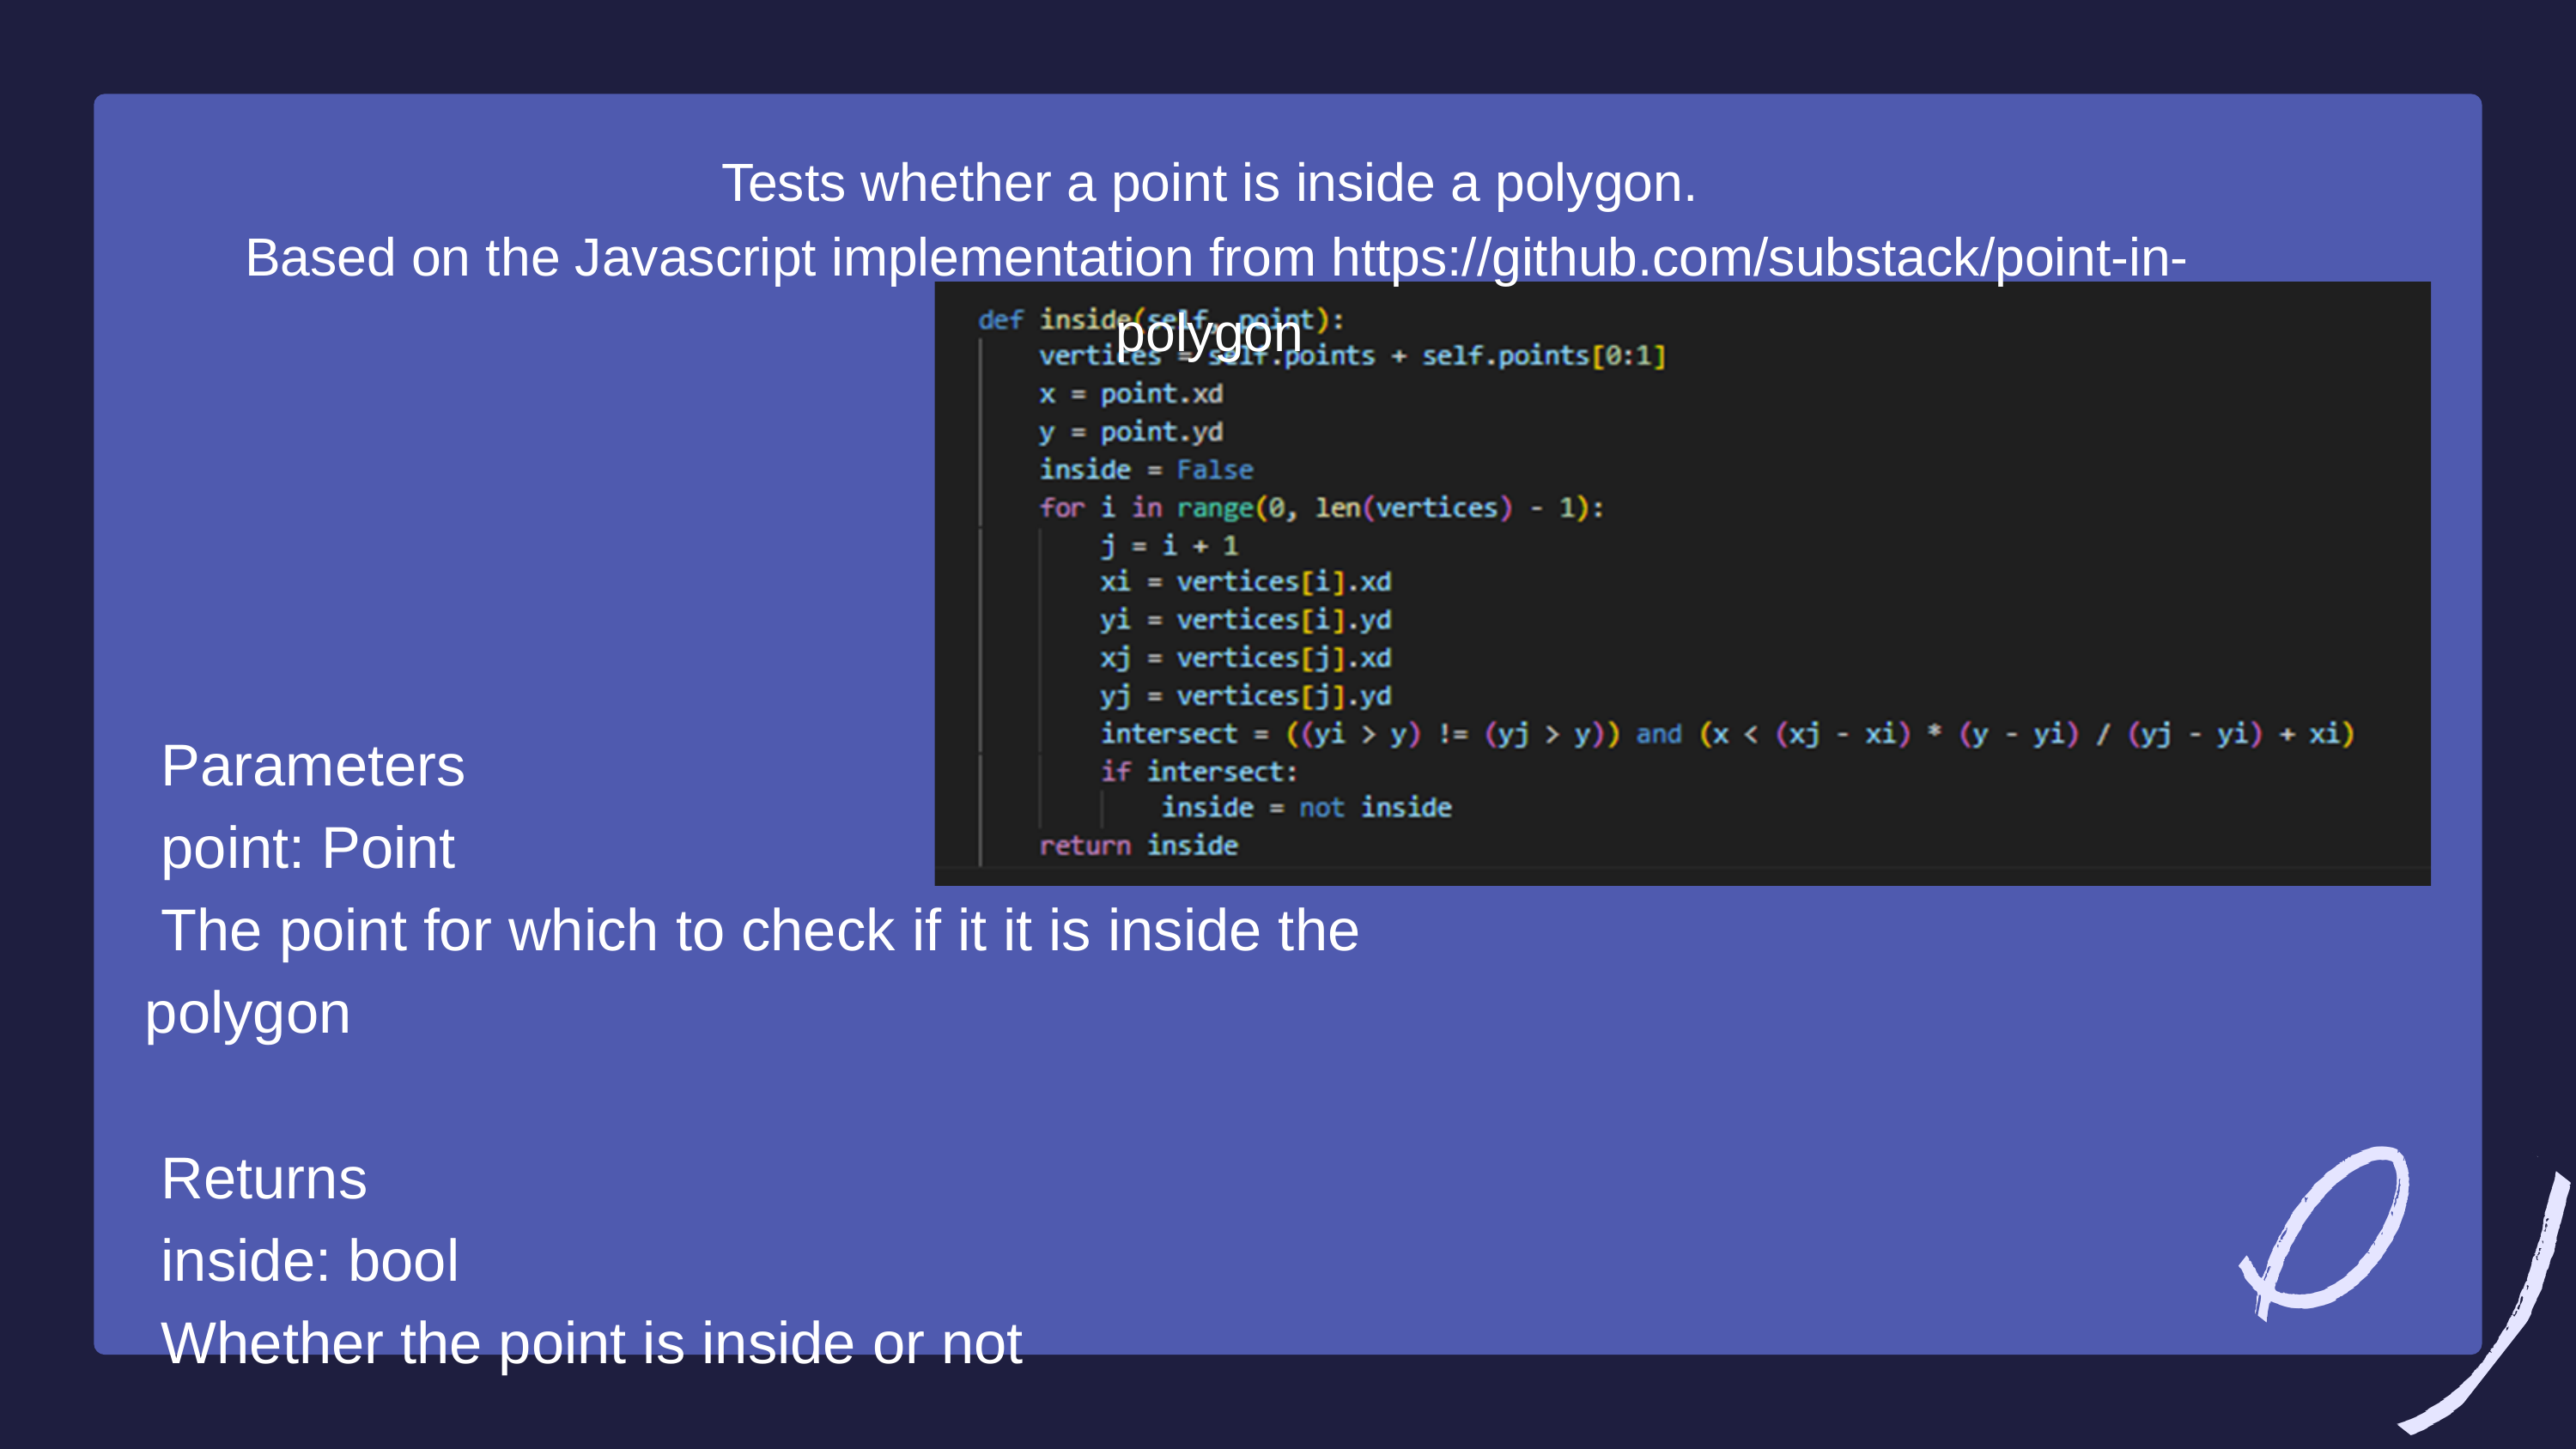

Tests whether a point is inside a polygon.
 Based on the Javascript implementation from https://github.com/substack/point-in-polygon

 Parameters
 point: Point
 The point for which to check if it it is inside the polygon

 Returns
 inside: bool
 Whether the point is inside or not